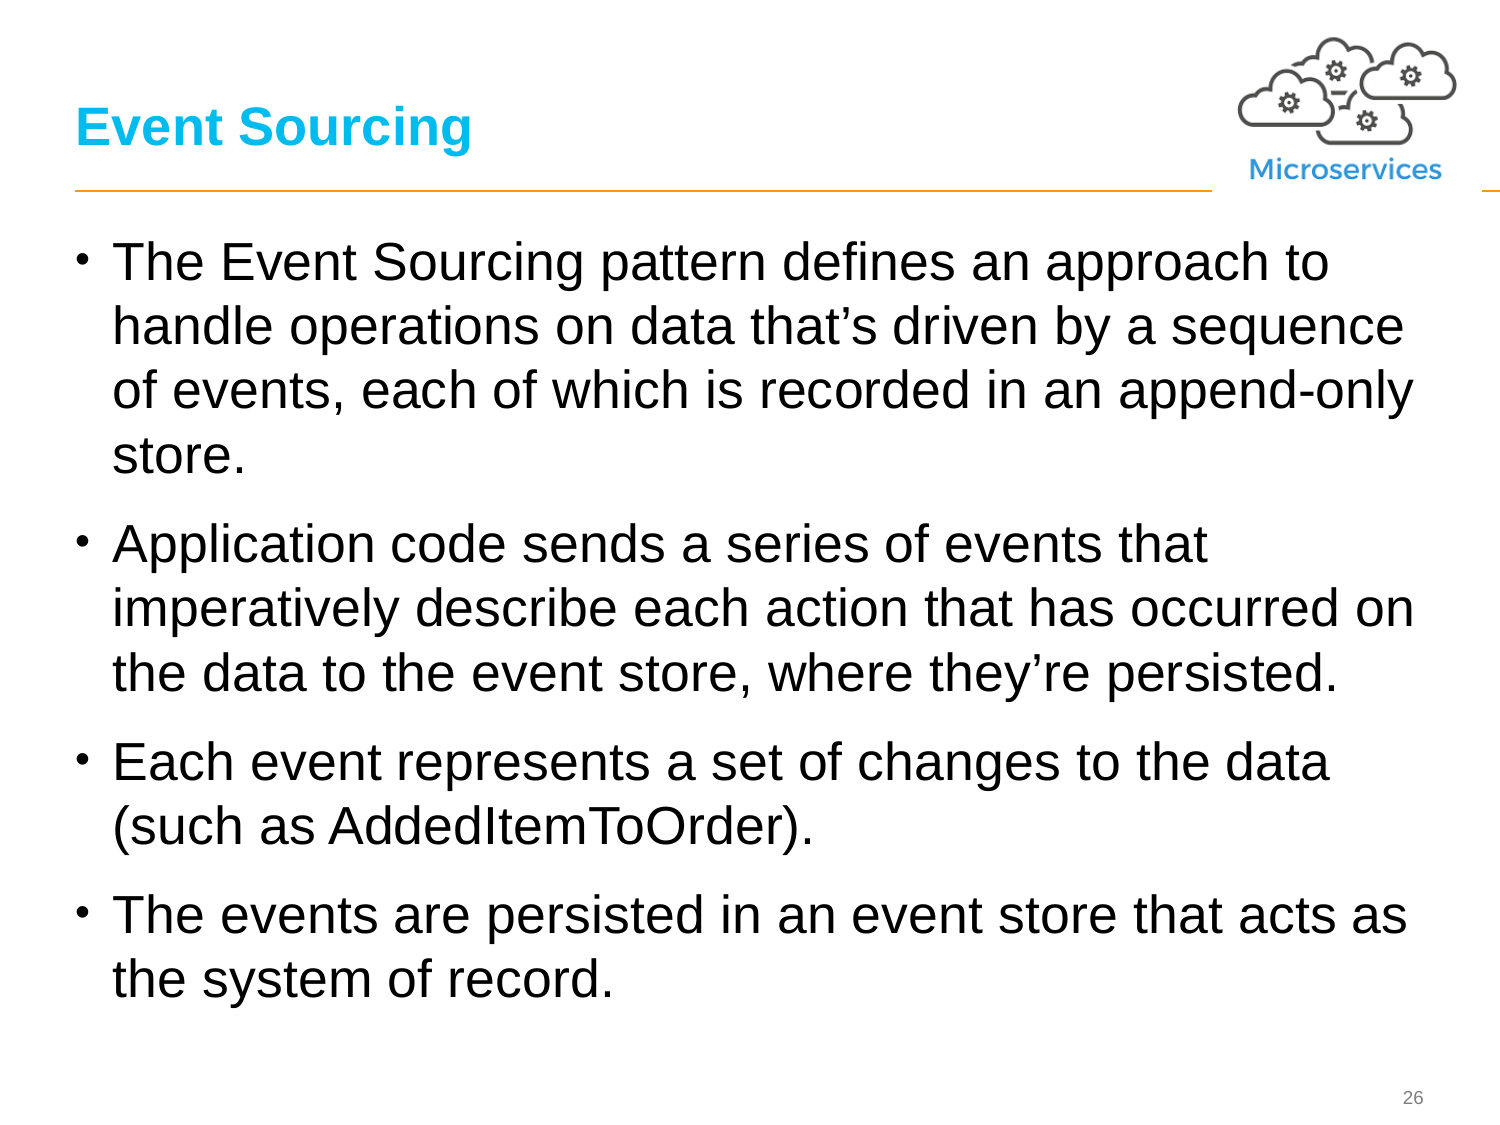

# Event Sourcing
The Event Sourcing pattern defines an approach to handle operations on data that’s driven by a sequence of events, each of which is recorded in an append-only store.
Application code sends a series of events that imperatively describe each action that has occurred on the data to the event store, where they’re persisted.
Each event represents a set of changes to the data (such as AddedItemToOrder).
The events are persisted in an event store that acts as the system of record.